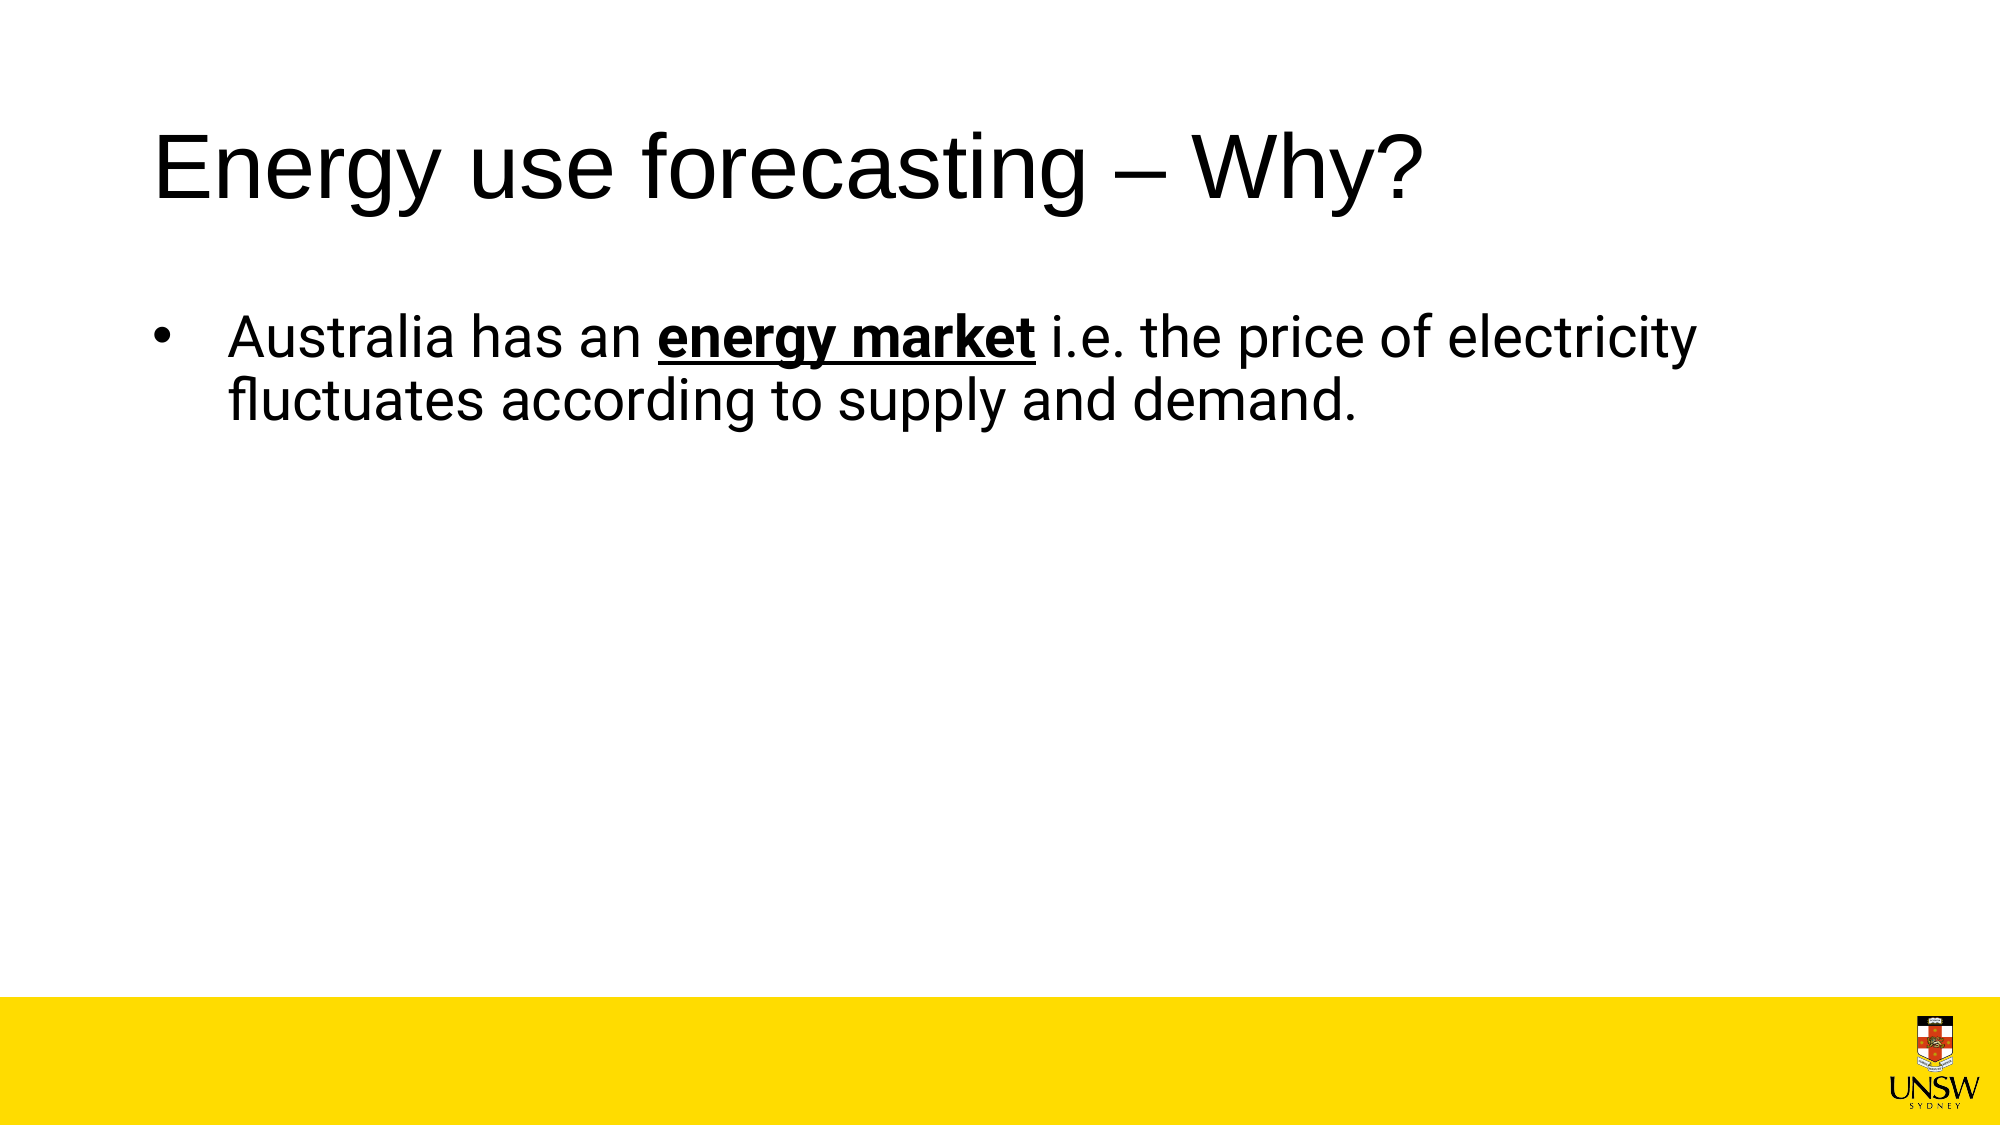

# Energy use forecasting – Why?
Australia has an energy market i.e. the price of electricity fluctuates according to supply and demand.